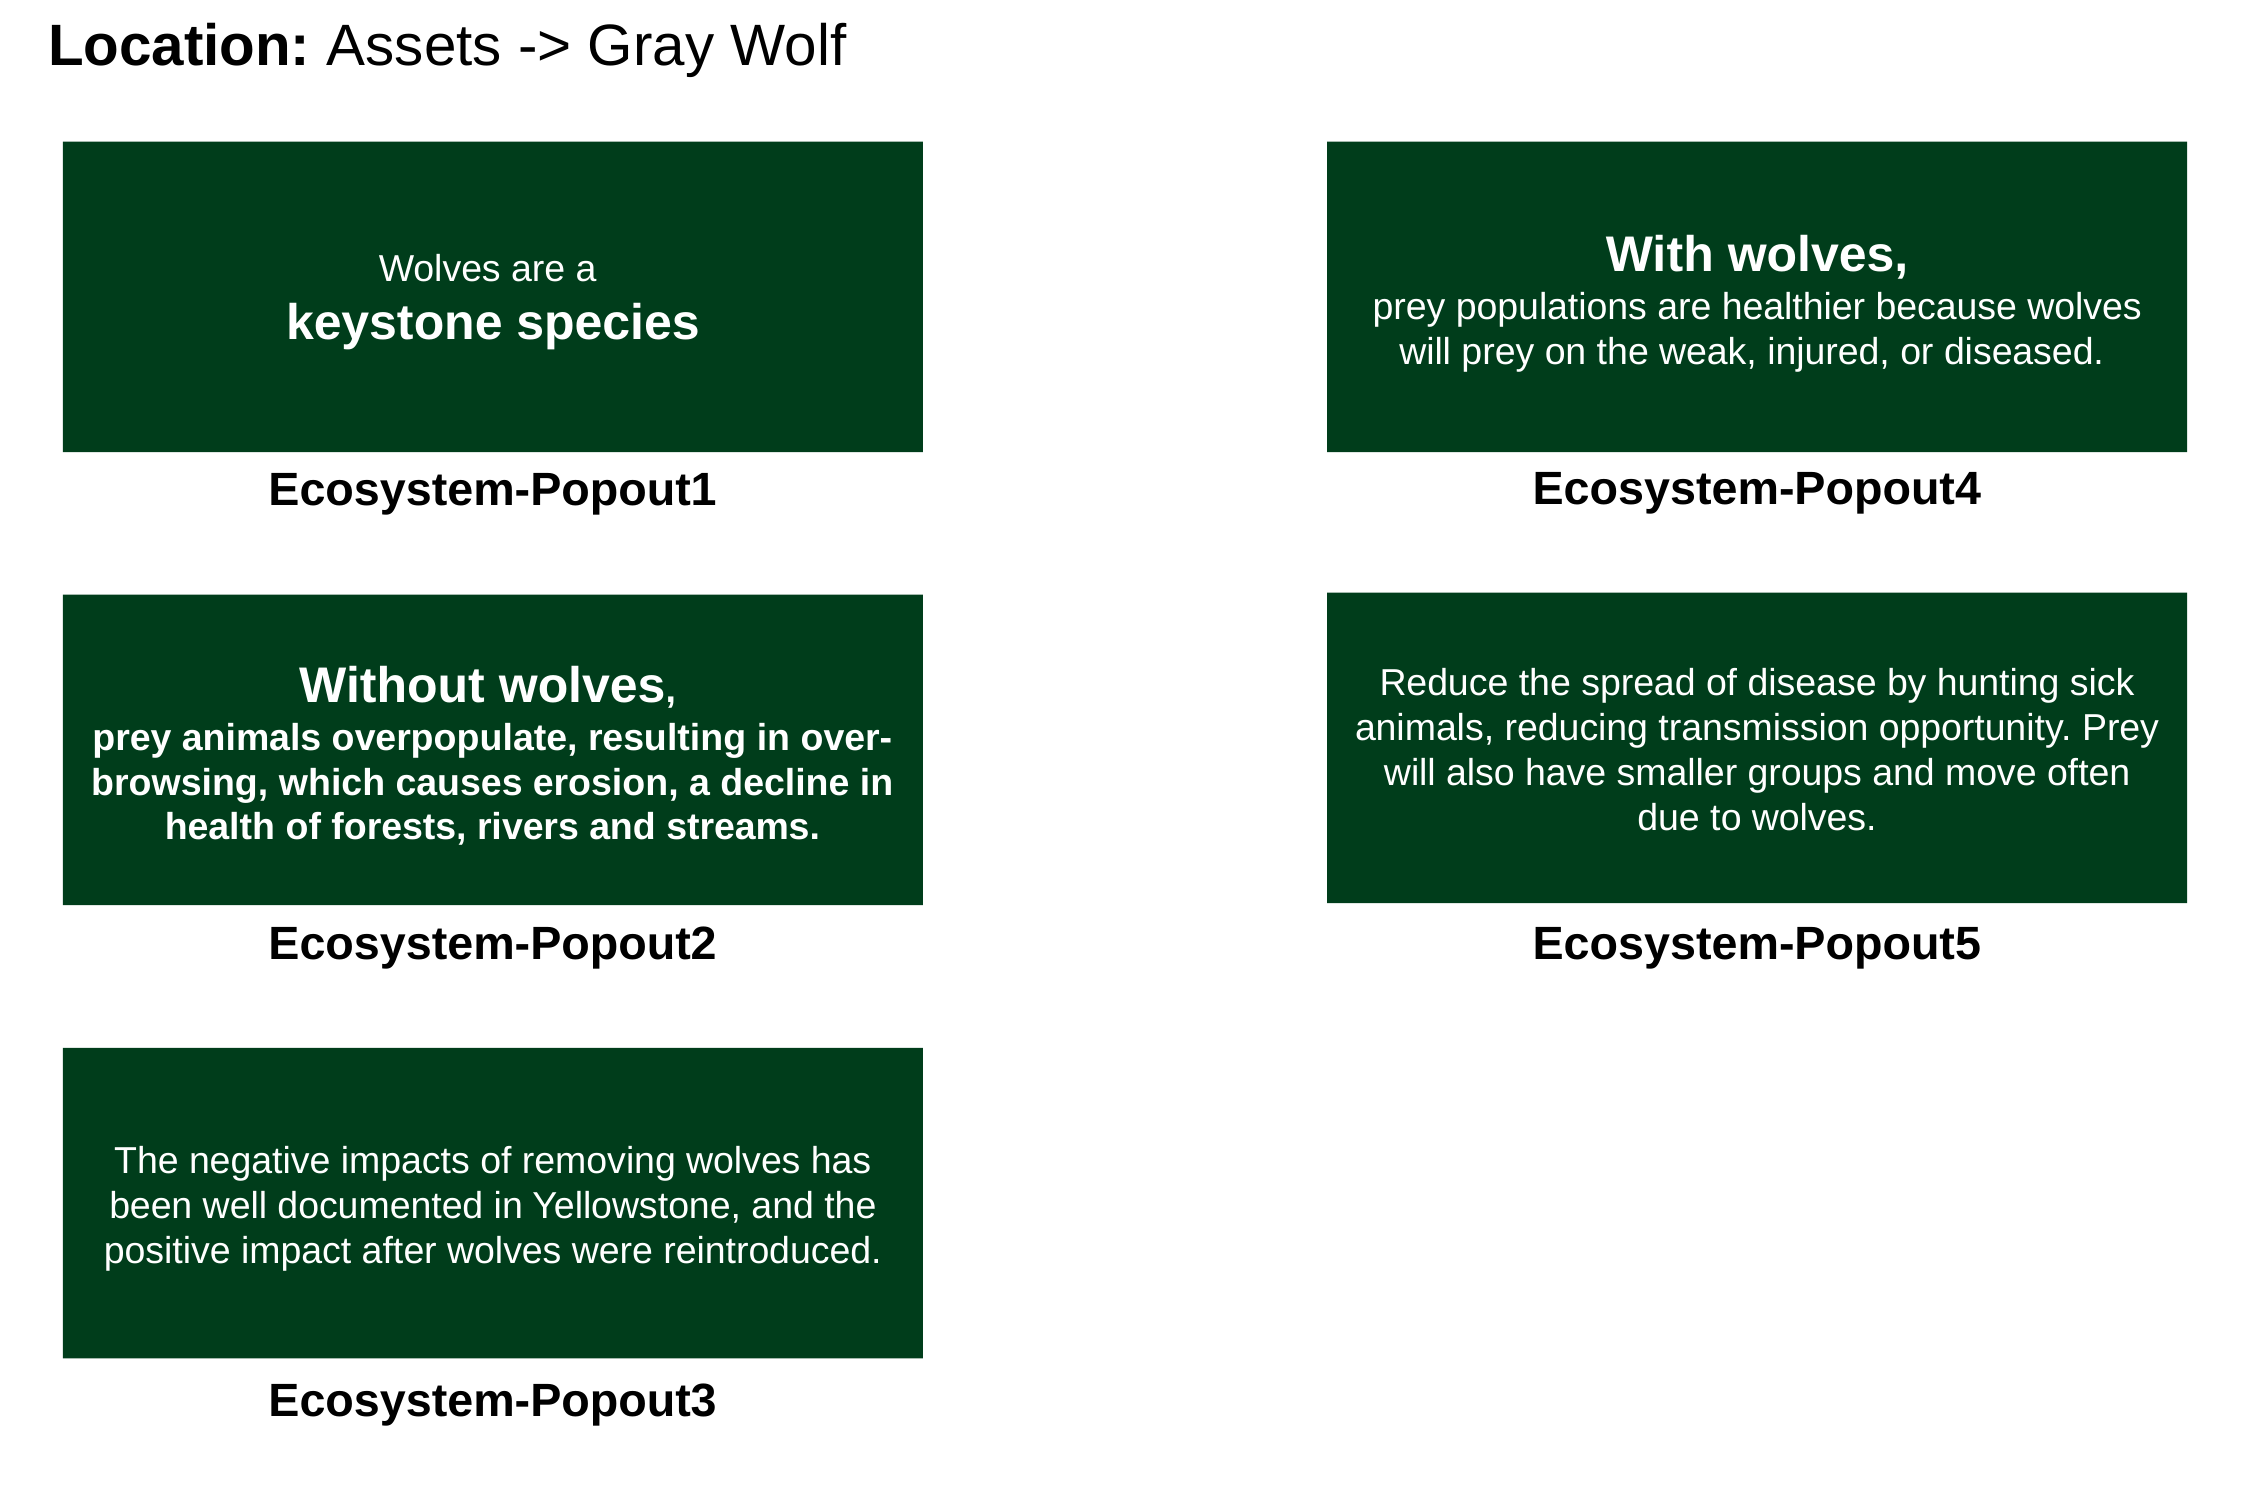

Location: Assets -> Gray Wolf
Wolves are a
keystone species
With wolves,
prey populations are healthier because wolves will prey on the weak, injured, or diseased.
Ecosystem-Popout4
Ecosystem-Popout1
Reduce the spread of disease by hunting sick animals, reducing transmission opportunity. Prey will also have smaller groups and move often due to wolves.
Without wolves,
prey animals overpopulate, resulting in over-browsing, which causes erosion, a decline in health of forests, rivers and streams.
Ecosystem-Popout2
Ecosystem-Popout5
The negative impacts of removing wolves has been well documented in Yellowstone, and the positive impact after wolves were reintroduced.
Ecosystem-Popout3